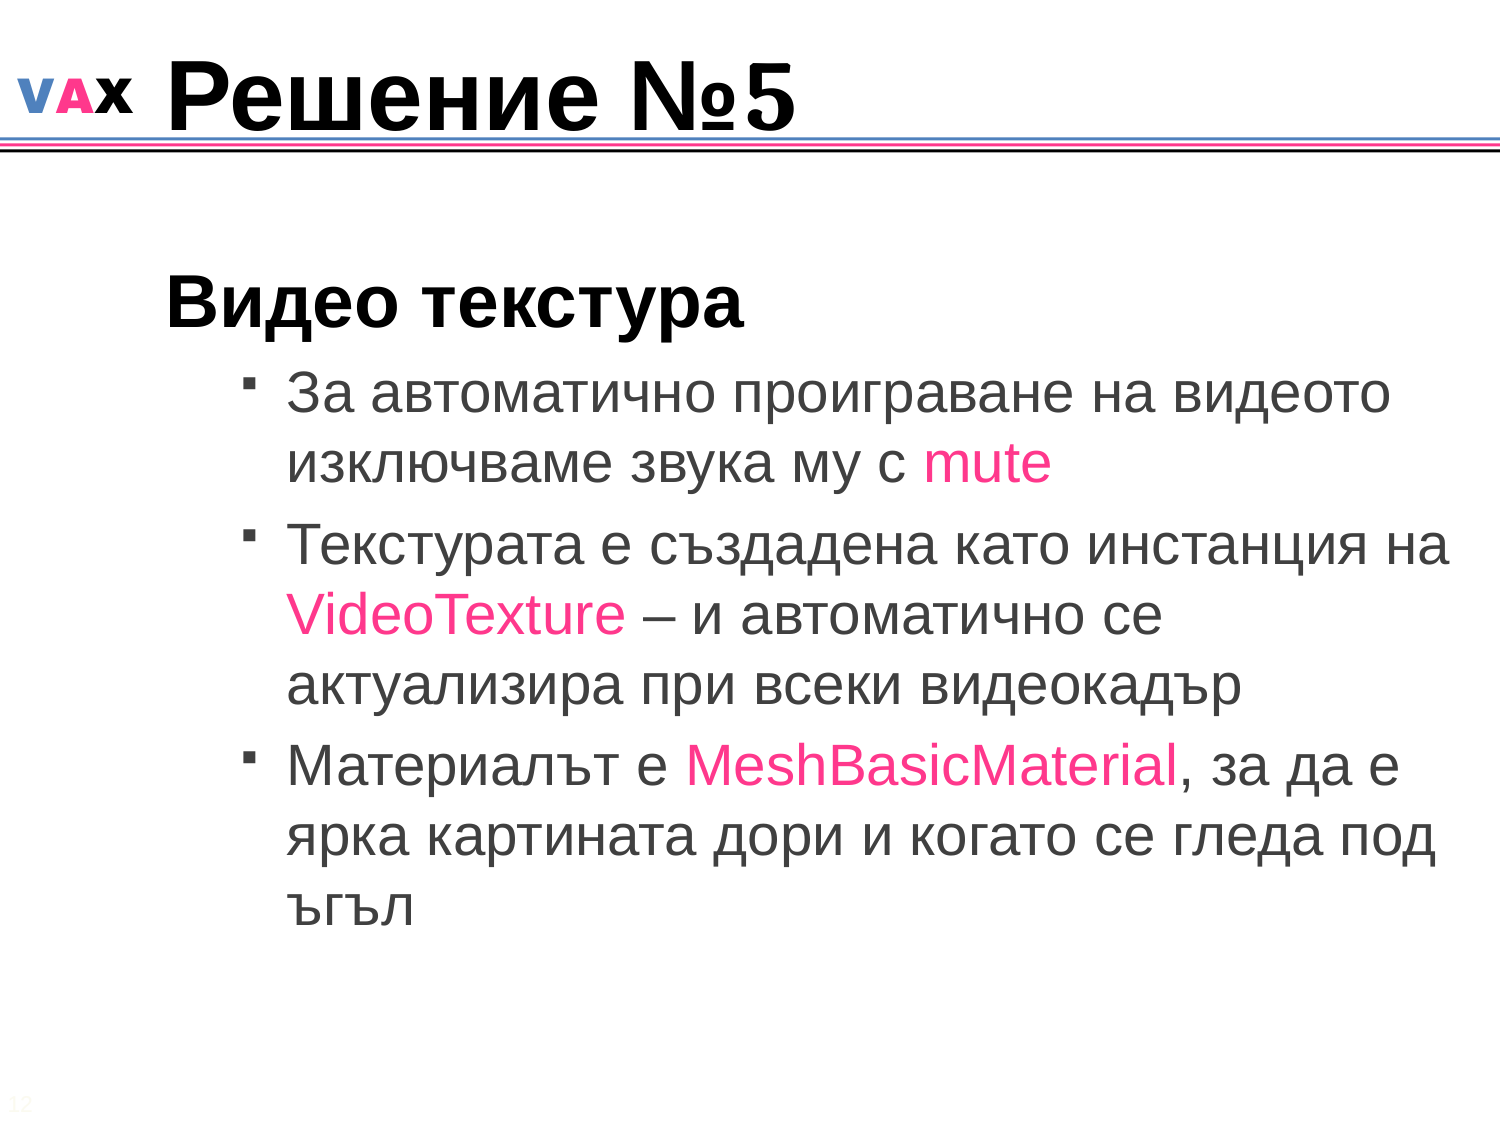

# Решение №5
Видео текстура
За автоматично проиграване на видеото изключваме звука му с mute
Текстурата е създадена като инстанция на VideoTexture – и автоматично се актуализира при всеки видеокадър
Материалът е MeshBasicMaterial, за да е ярка картината дори и когато се гледа под ъгъл